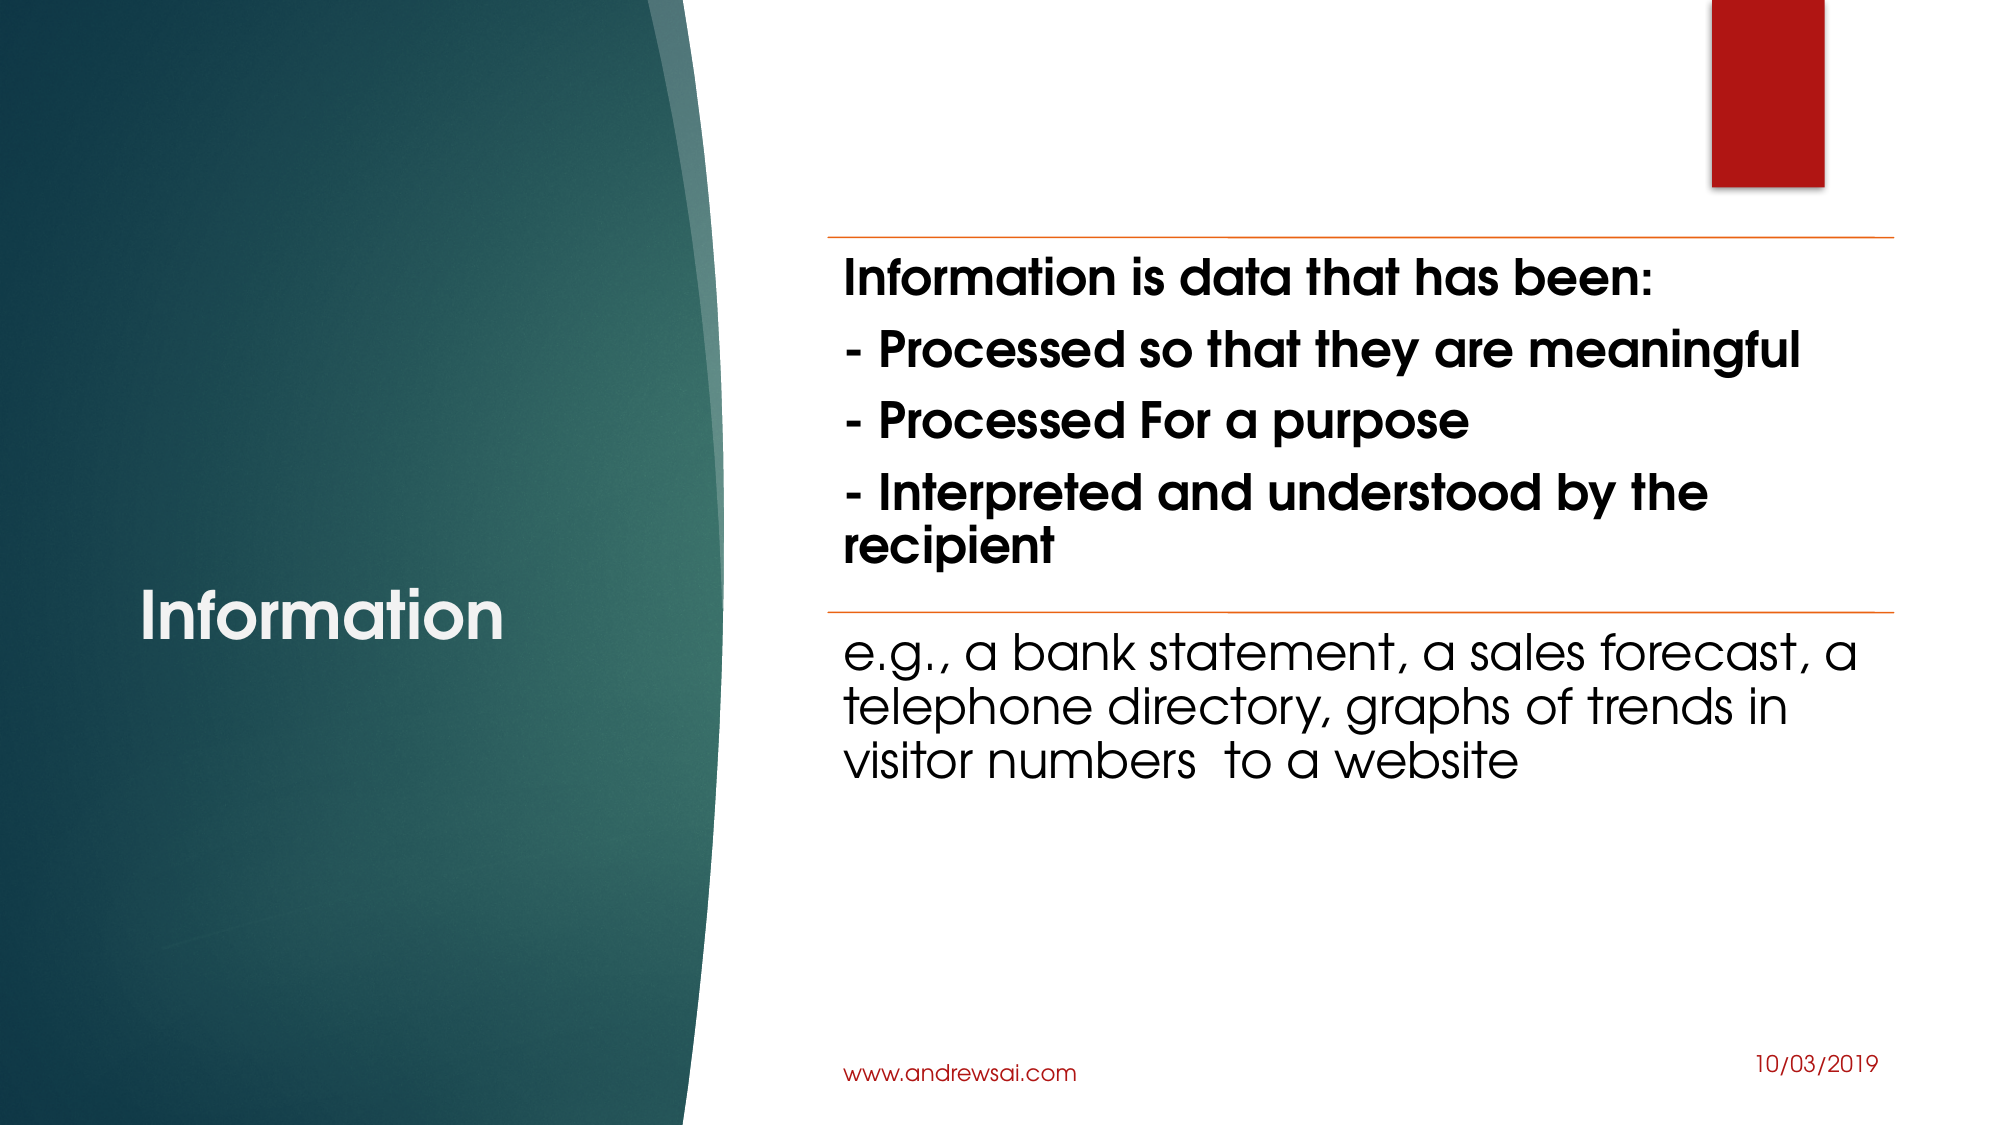

# Information
Information is data that has been:
- Processed so that they are meaningful
- Processed For a purpose
- Interpreted and understood by the recipient
e.g., a bank statement, a sales forecast, a telephone directory, graphs of trends in visitor numbers  to a website
10/03/2019
www.andrewsai.com